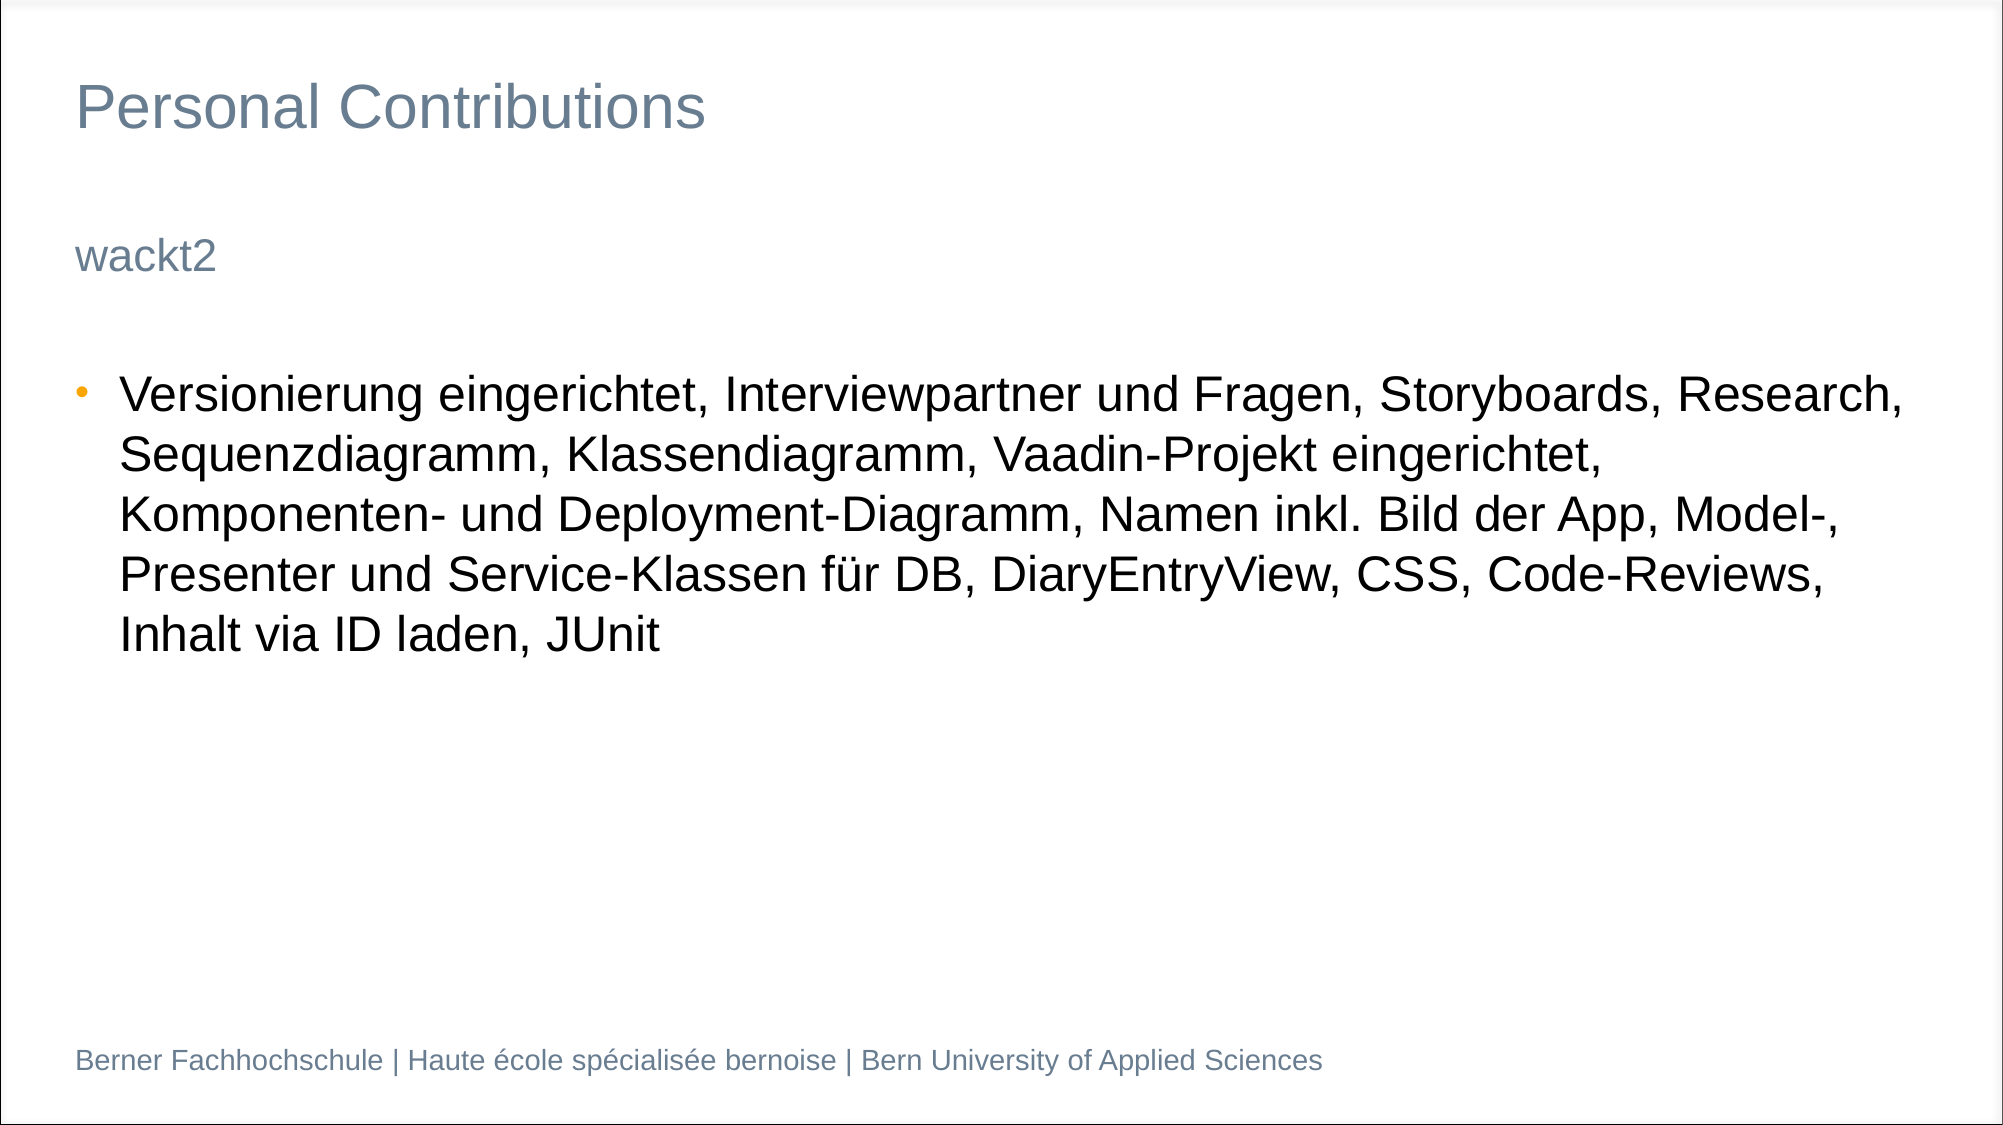

# Personal Contributions
wackt2
Versionierung eingerichtet, Interviewpartner und Fragen, Storyboards, Research, Sequenzdiagramm, Klassendiagramm, Vaadin-Projekt eingerichtet, Komponenten- und Deployment-Diagramm, Namen inkl. Bild der App, Model-, Presenter und Service-Klassen für DB, DiaryEntryView, CSS, Code-Reviews, Inhalt via ID laden, JUnit